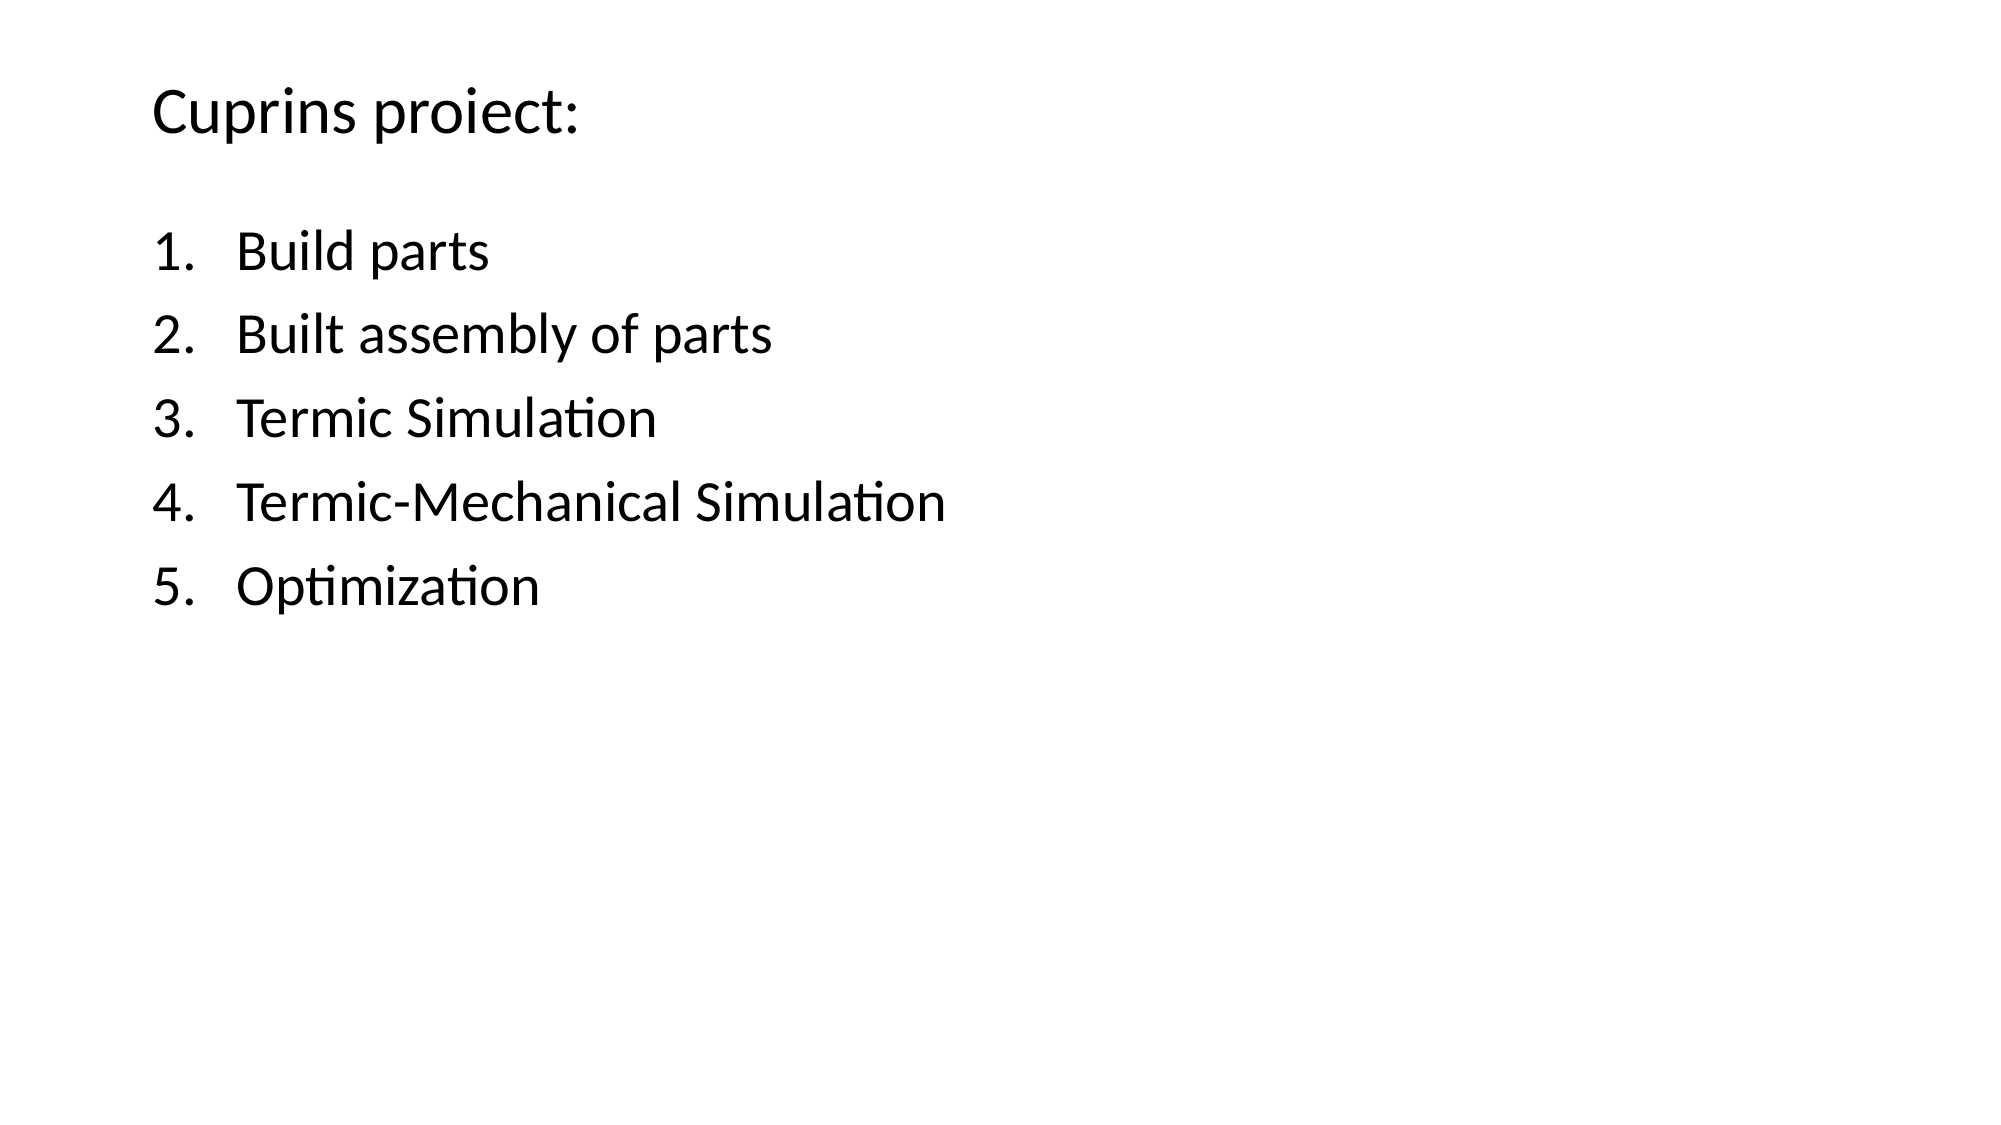

# Cuprins proiect:
Build parts
Built assembly of parts
Termic Simulation
Termic-Mechanical Simulation
Optimization